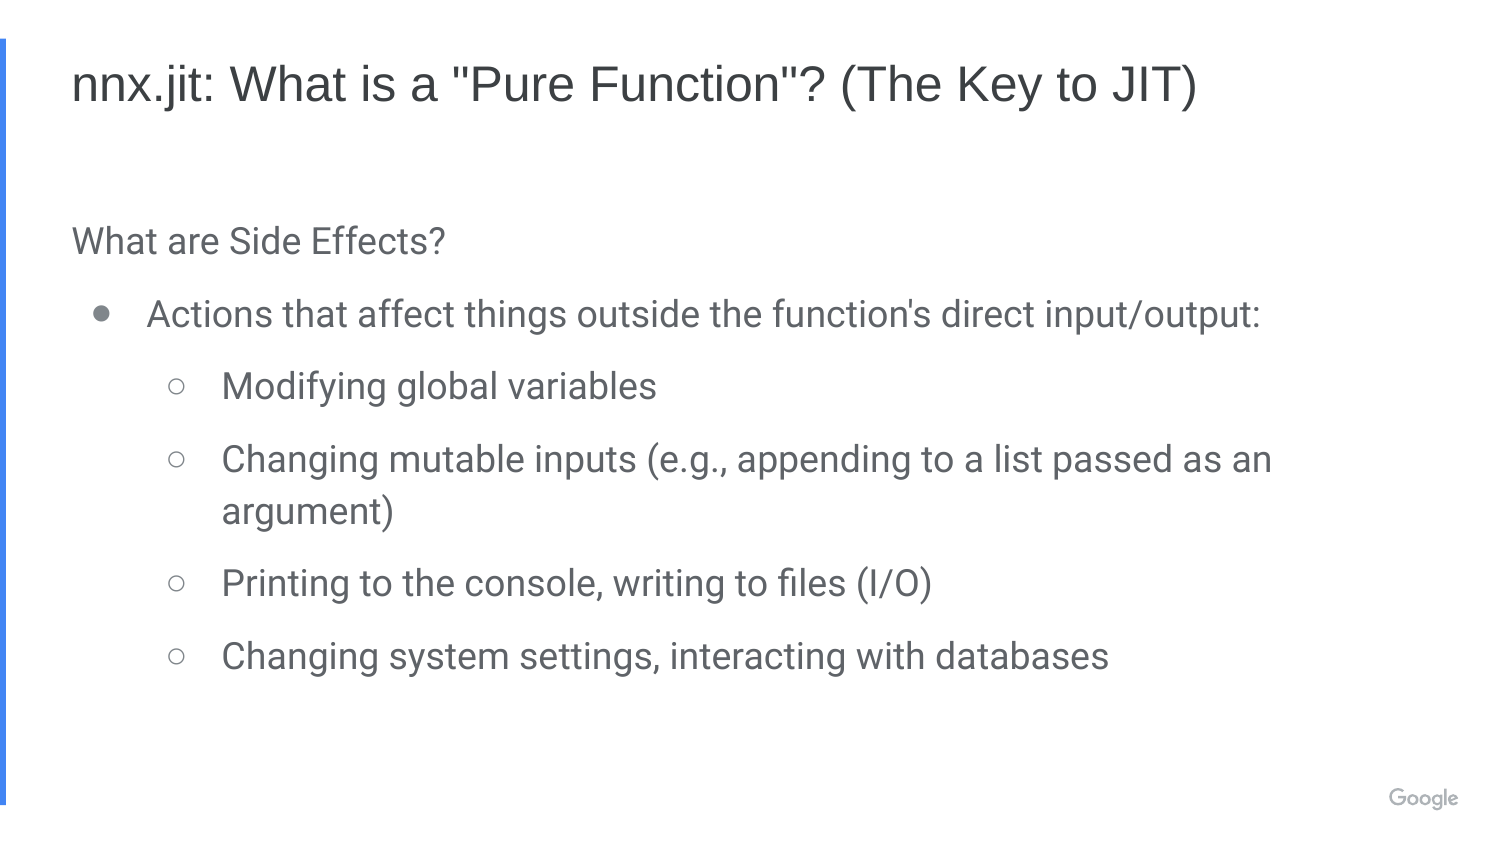

# nnx.jit: What is a "Pure Function"? (The Key to JIT)
What are Side Effects?
Actions that affect things outside the function's direct input/output:
Modifying global variables
Changing mutable inputs (e.g., appending to a list passed as an argument)
Printing to the console, writing to files (I/O)
Changing system settings, interacting with databases